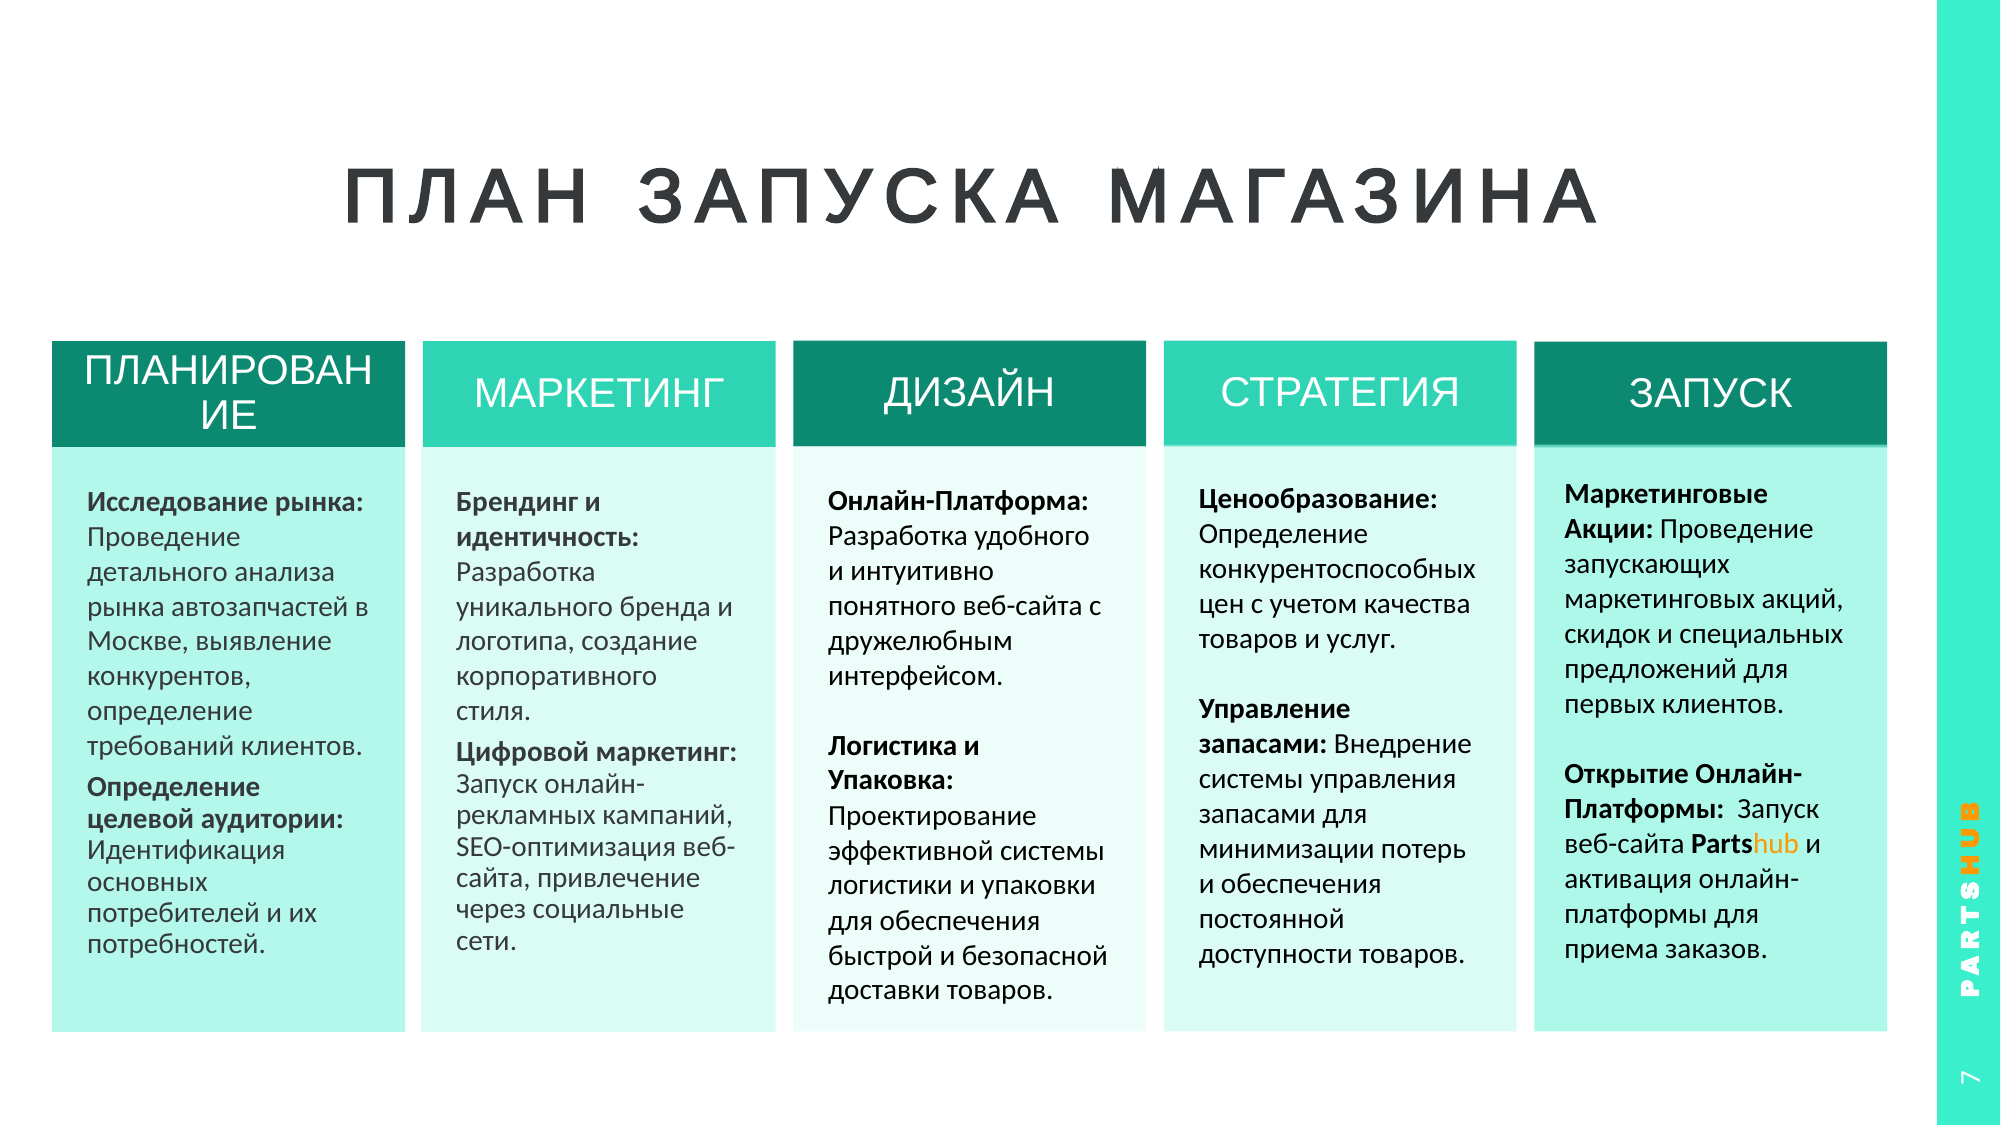

# ПЛАН ЗАПУСКА магазина

СТРАТЕГИЯ
ДИЗАЙН
ПЛАНИРОВАНИЕ
МАРКЕТИНГ
ЗАПУСК
Маркетинговые Акции: Проведение запускающих маркетинговых акций, скидок и специальных предложений для первых клиентов.

Открытие Онлайн-Платформы:  Запуск веб-сайта Partshub и активация онлайн-платформы для приема заказов.

Ценообразование: Определение конкурентоспособных цен с учетом качества товаров и услуг.

Управление запасами: Внедрение системы управления запасами для минимизации потерь и обеспечения постоянной доступности товаров.
Онлайн-Платформа: Разработка удобного и интуитивно понятного веб-сайта с дружелюбным интерфейсом.

Логистика и Упаковка: Проектирование эффективной системы логистики и упаковки для обеспечения быстрой и безопасной доставки товаров.
Исследование рынка: Проведение детального анализа рынка автозапчастей в Москве, выявление конкурентов, определение требований клиентов.
Определение целевой аудитории: Идентификация основных потребителей и их потребностей.
Брендинг и идентичность: Разработка уникального бренда и логотипа, создание корпоративного стиля.
Цифровой маркетинг: Запуск онлайн-рекламных кампаний, SEO-оптимизация веб-сайта, привлечение через социальные сети.
partshub
7